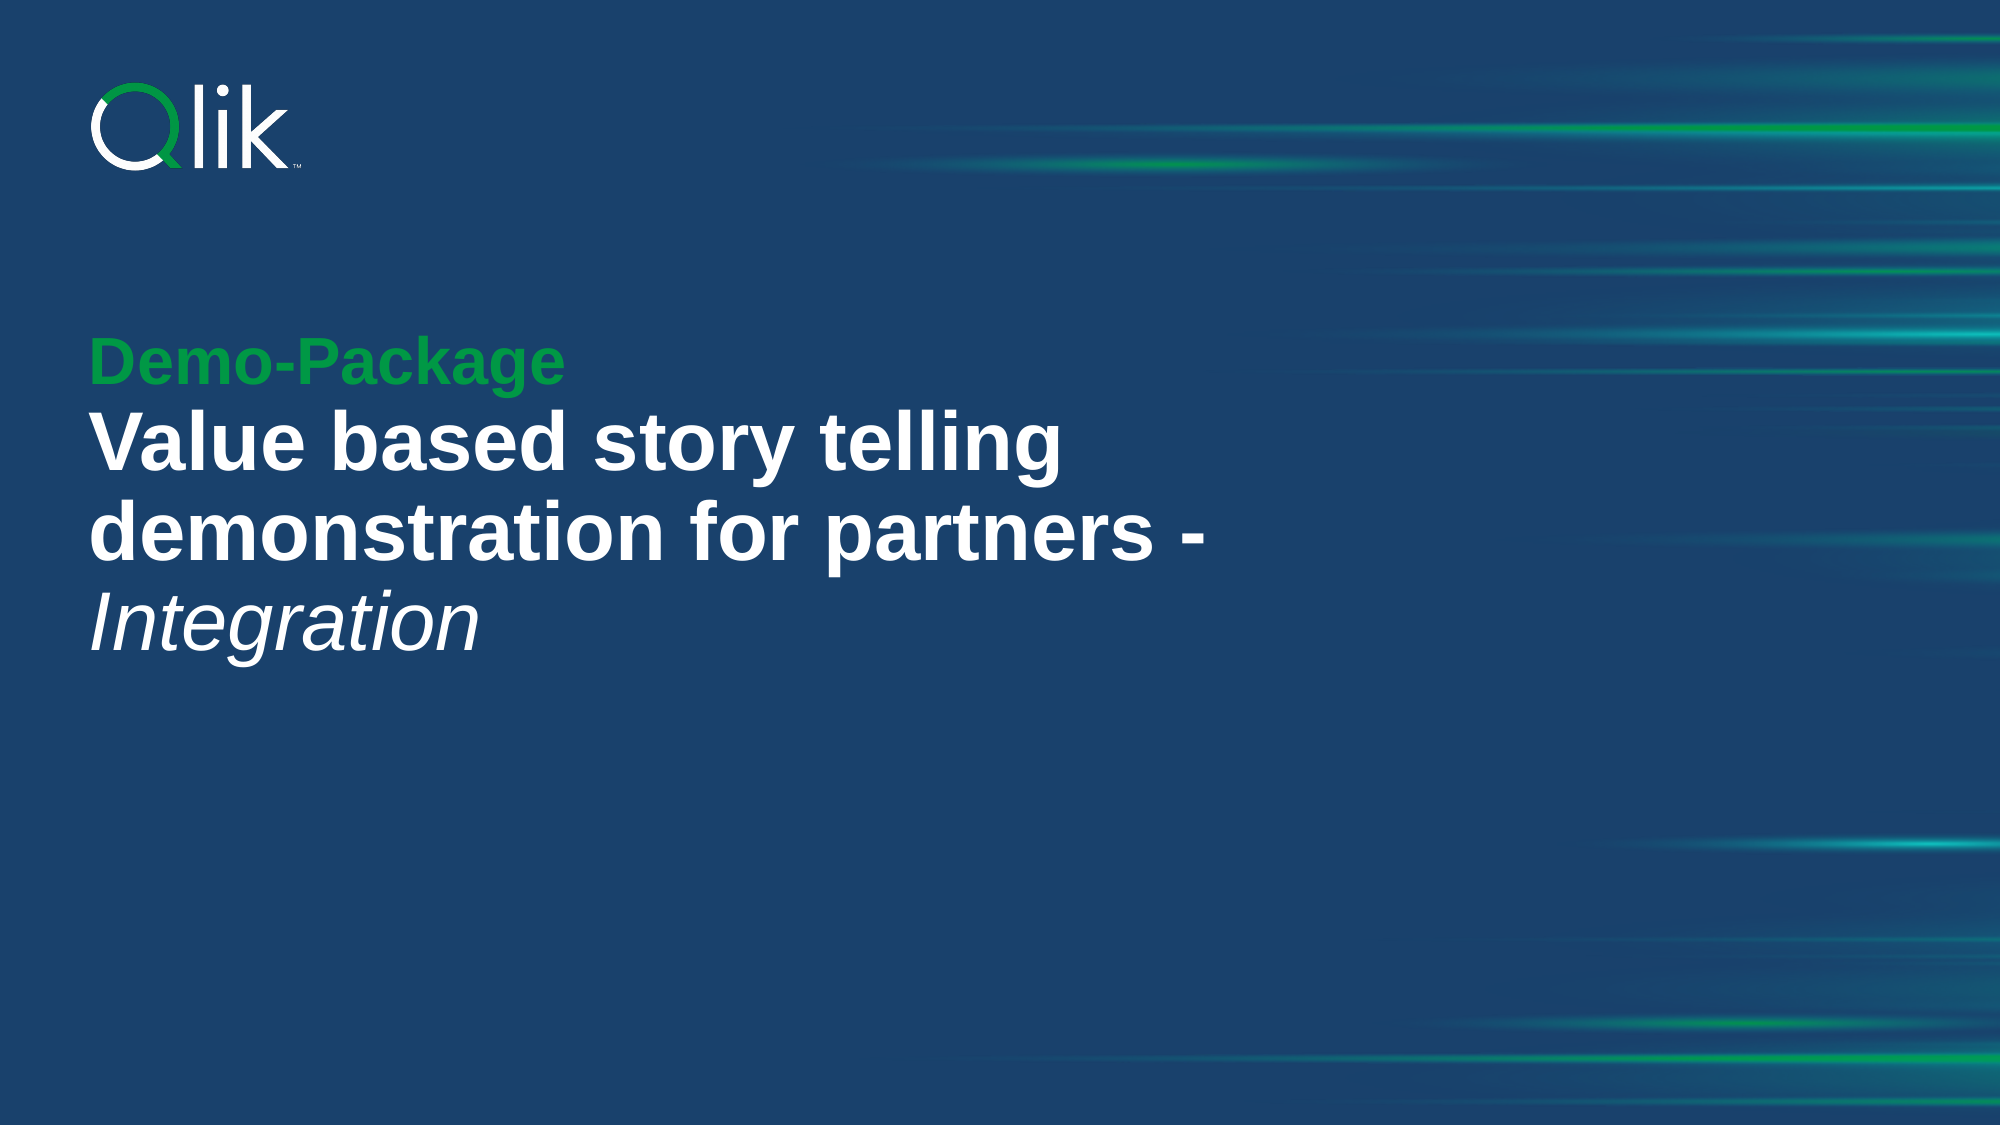

# Demo-Package Value based story telling demonstration for partners - Integration